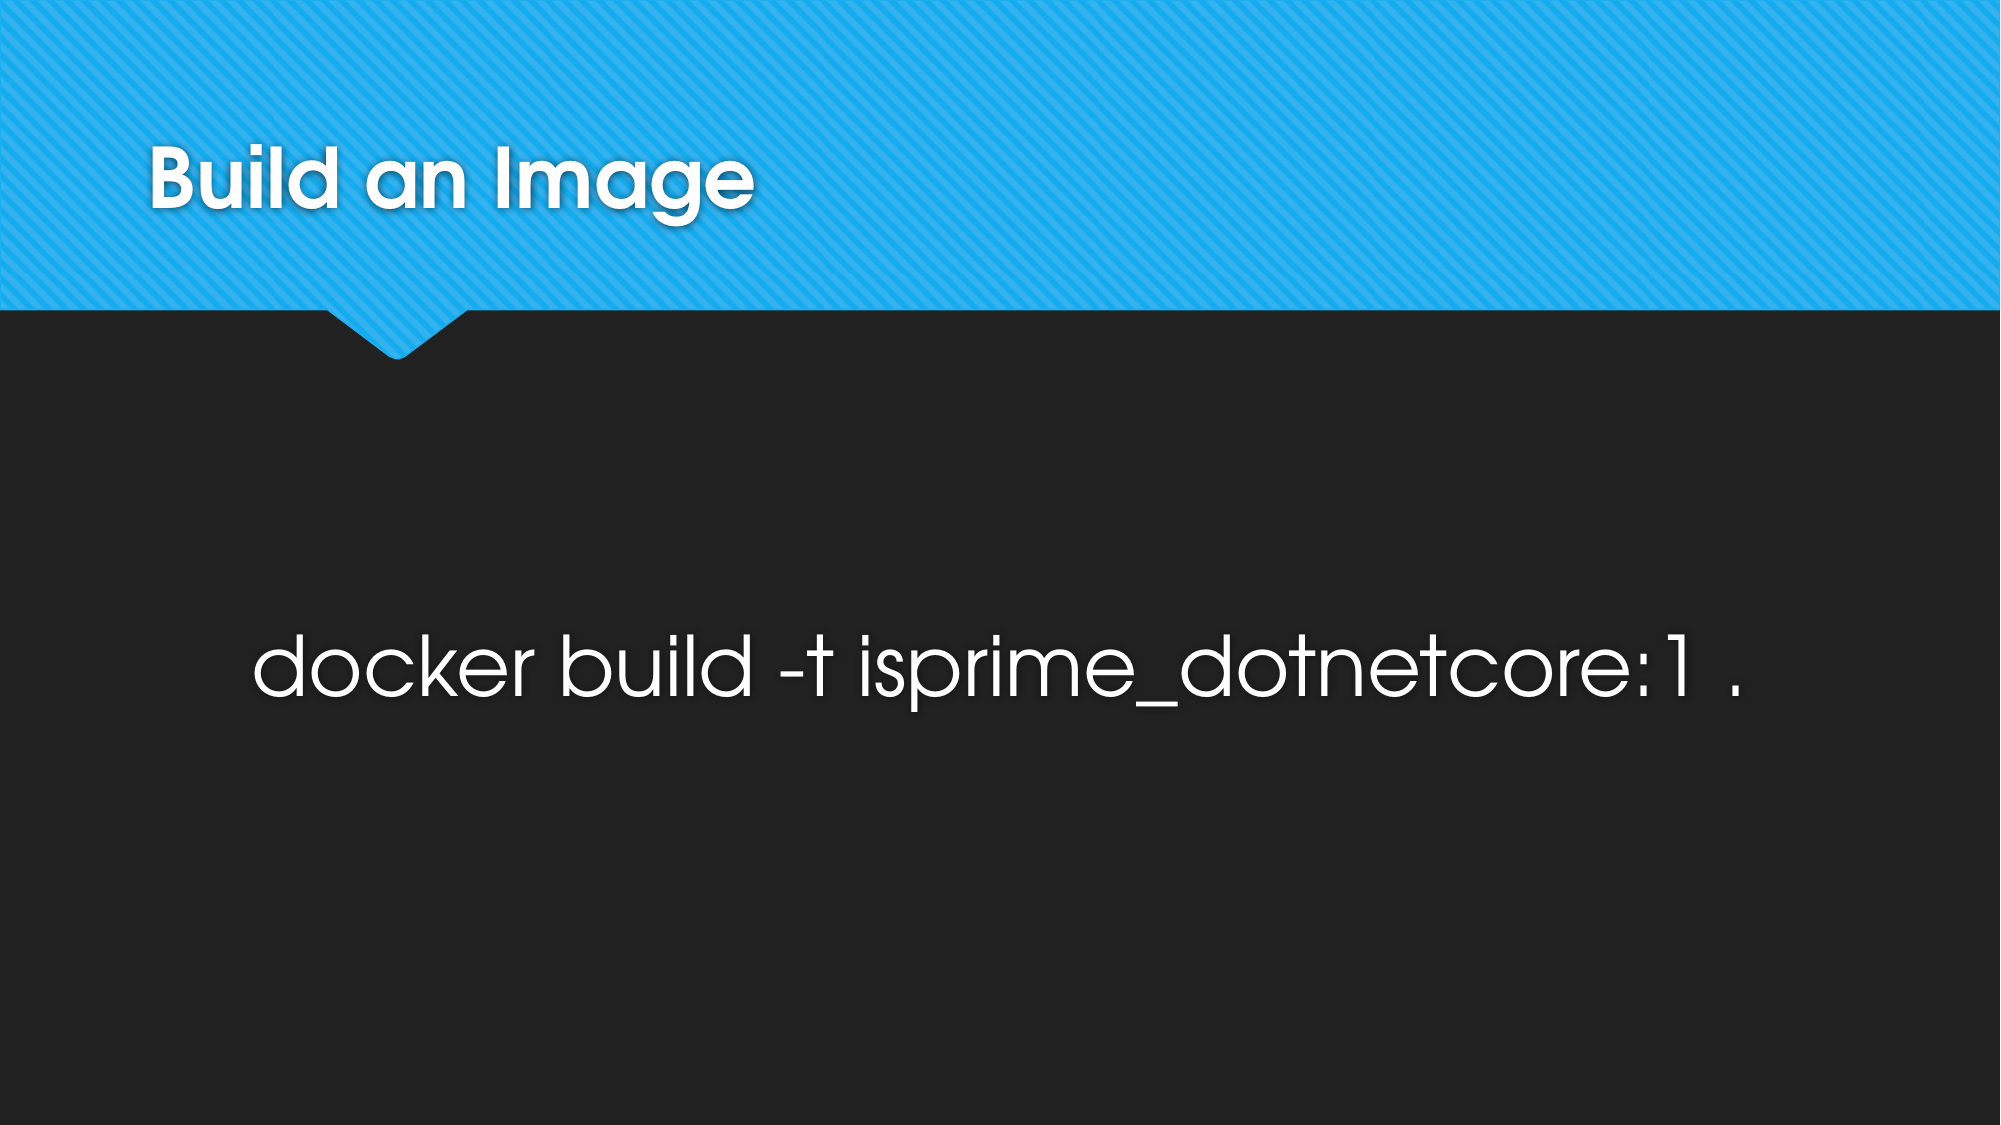

# Build an Image

docker build -t isprime_dotnetcore:1 .